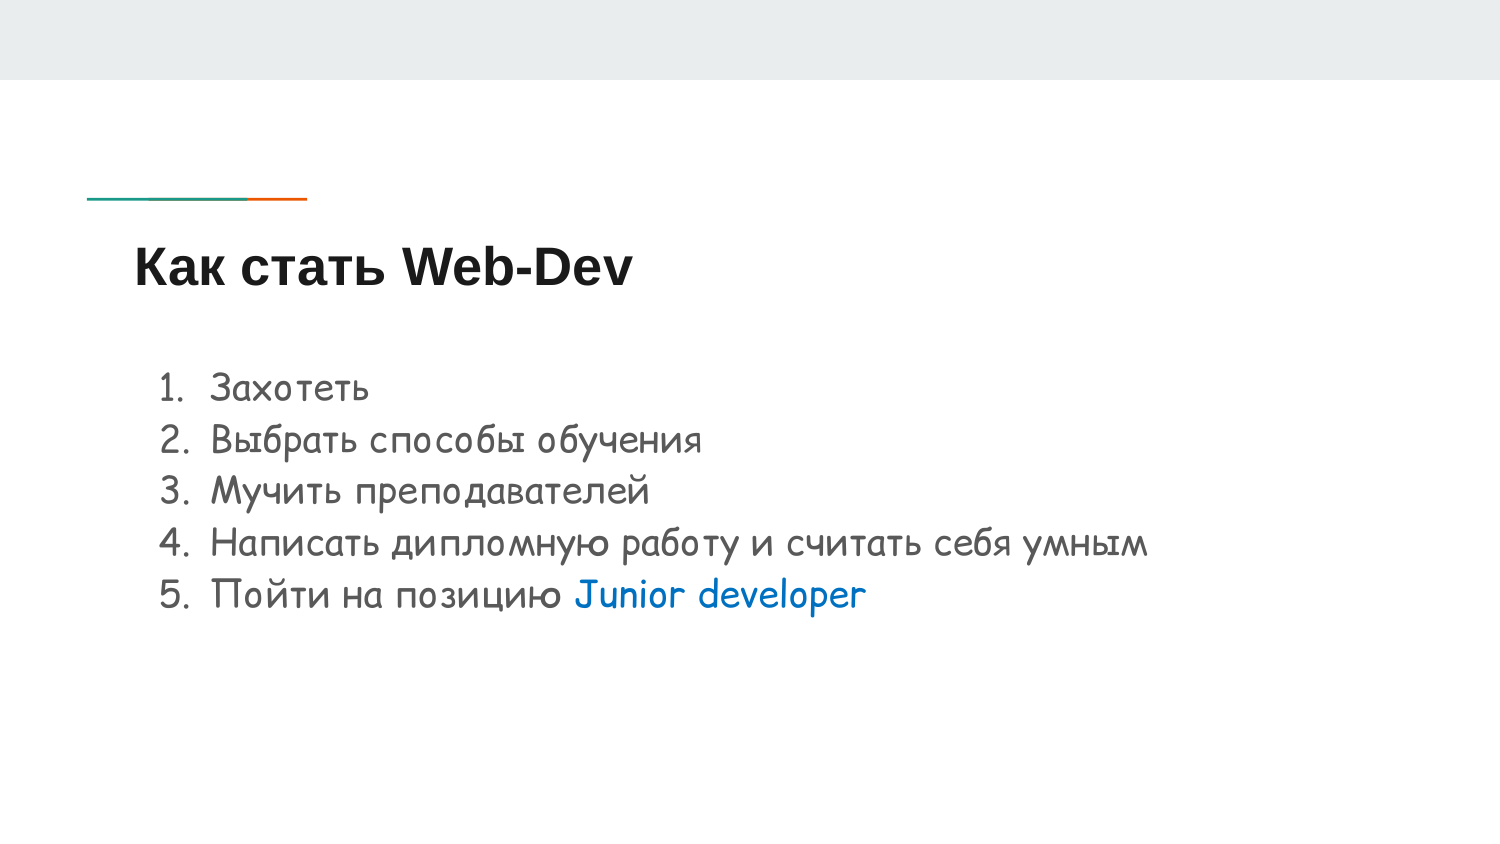

# Как стать Web-Dev
Захотеть
Выбрать способы обучения
Мучить преподавателей
Написать дипломную работу и считать себя умным
Пойти на позицию Junior developer